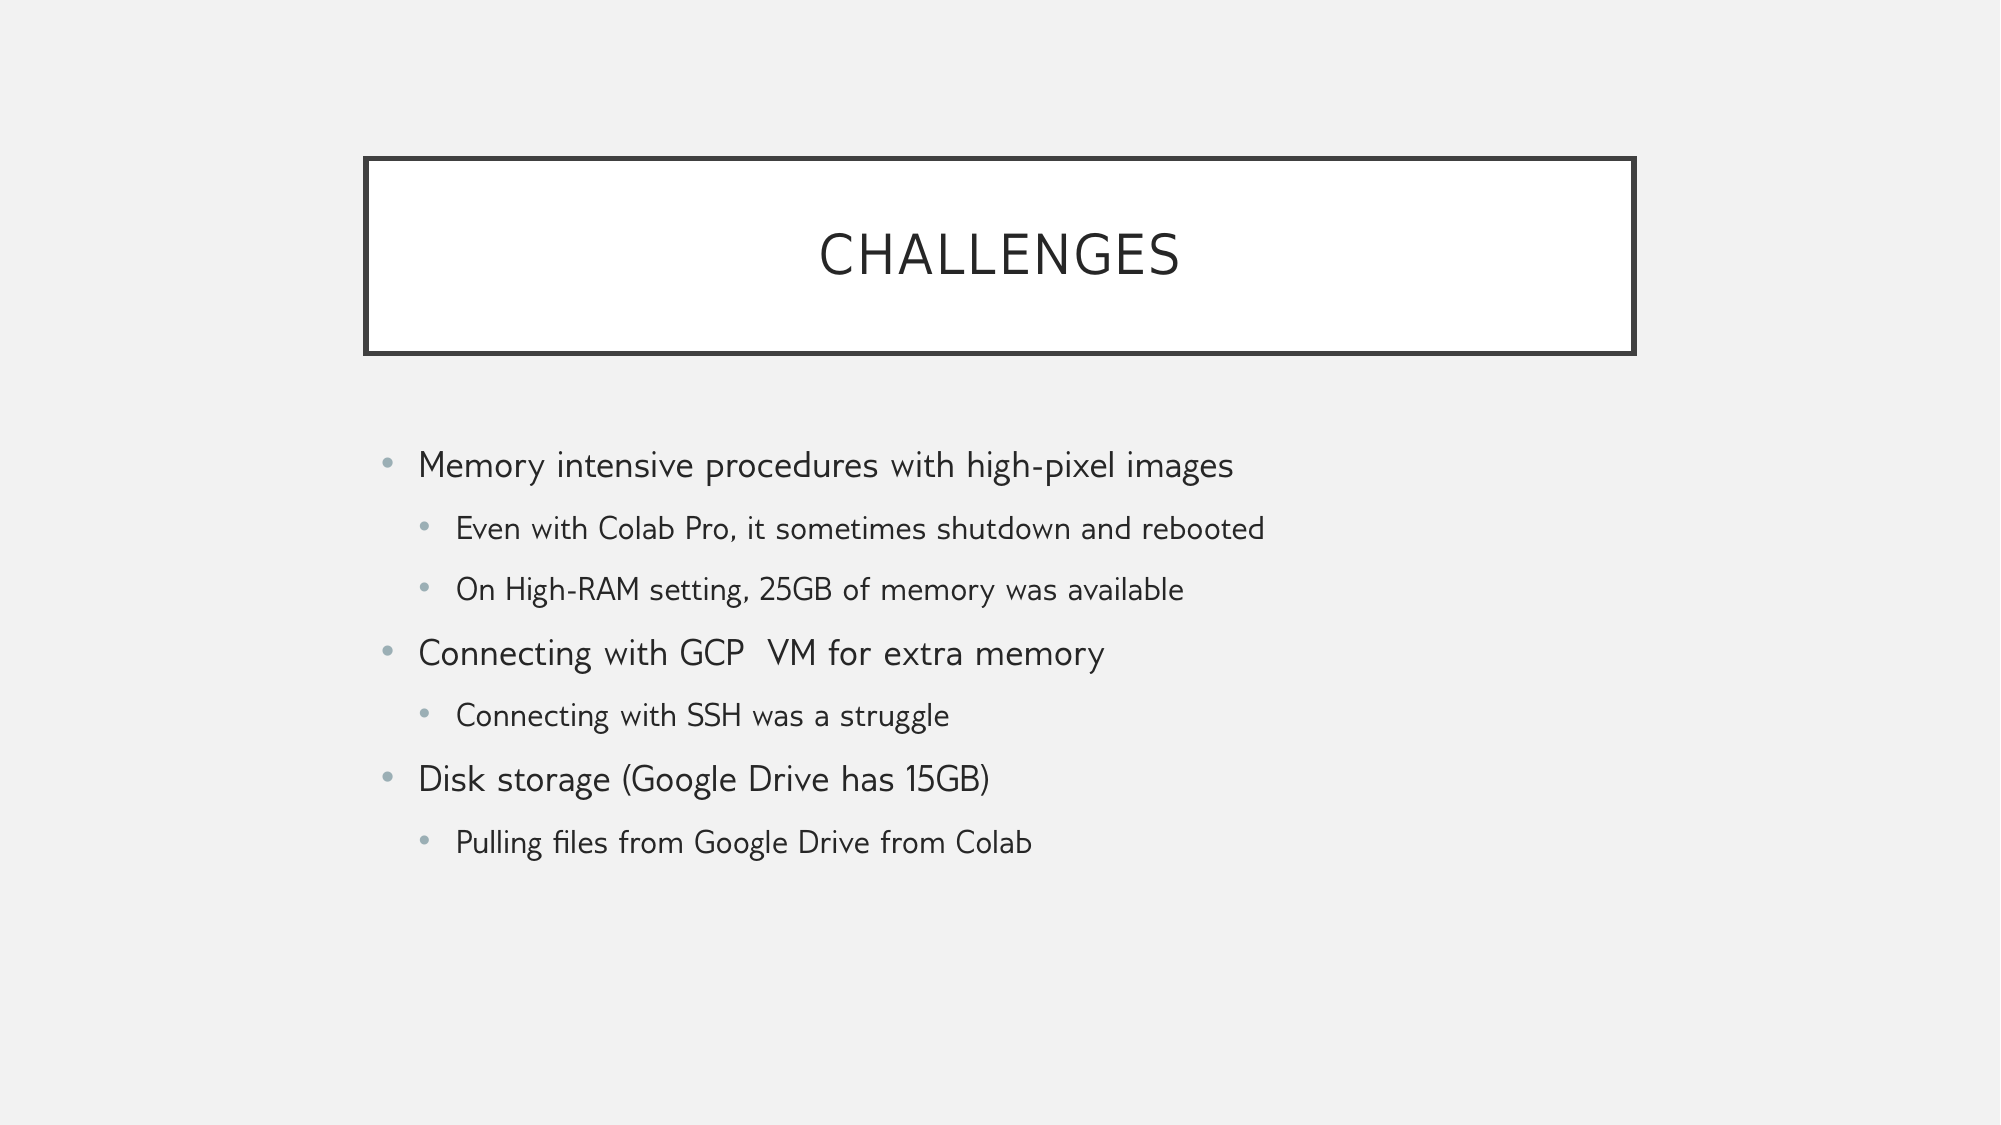

# Challenges
Memory intensive procedures with high-pixel images
Even with Colab Pro, it sometimes shutdown and rebooted
On High-RAM setting, 25GB of memory was available
Connecting with GCP  VM for extra memory
Connecting with SSH was a struggle
Disk storage (Google Drive has 15GB)
Pulling files from Google Drive from Colab